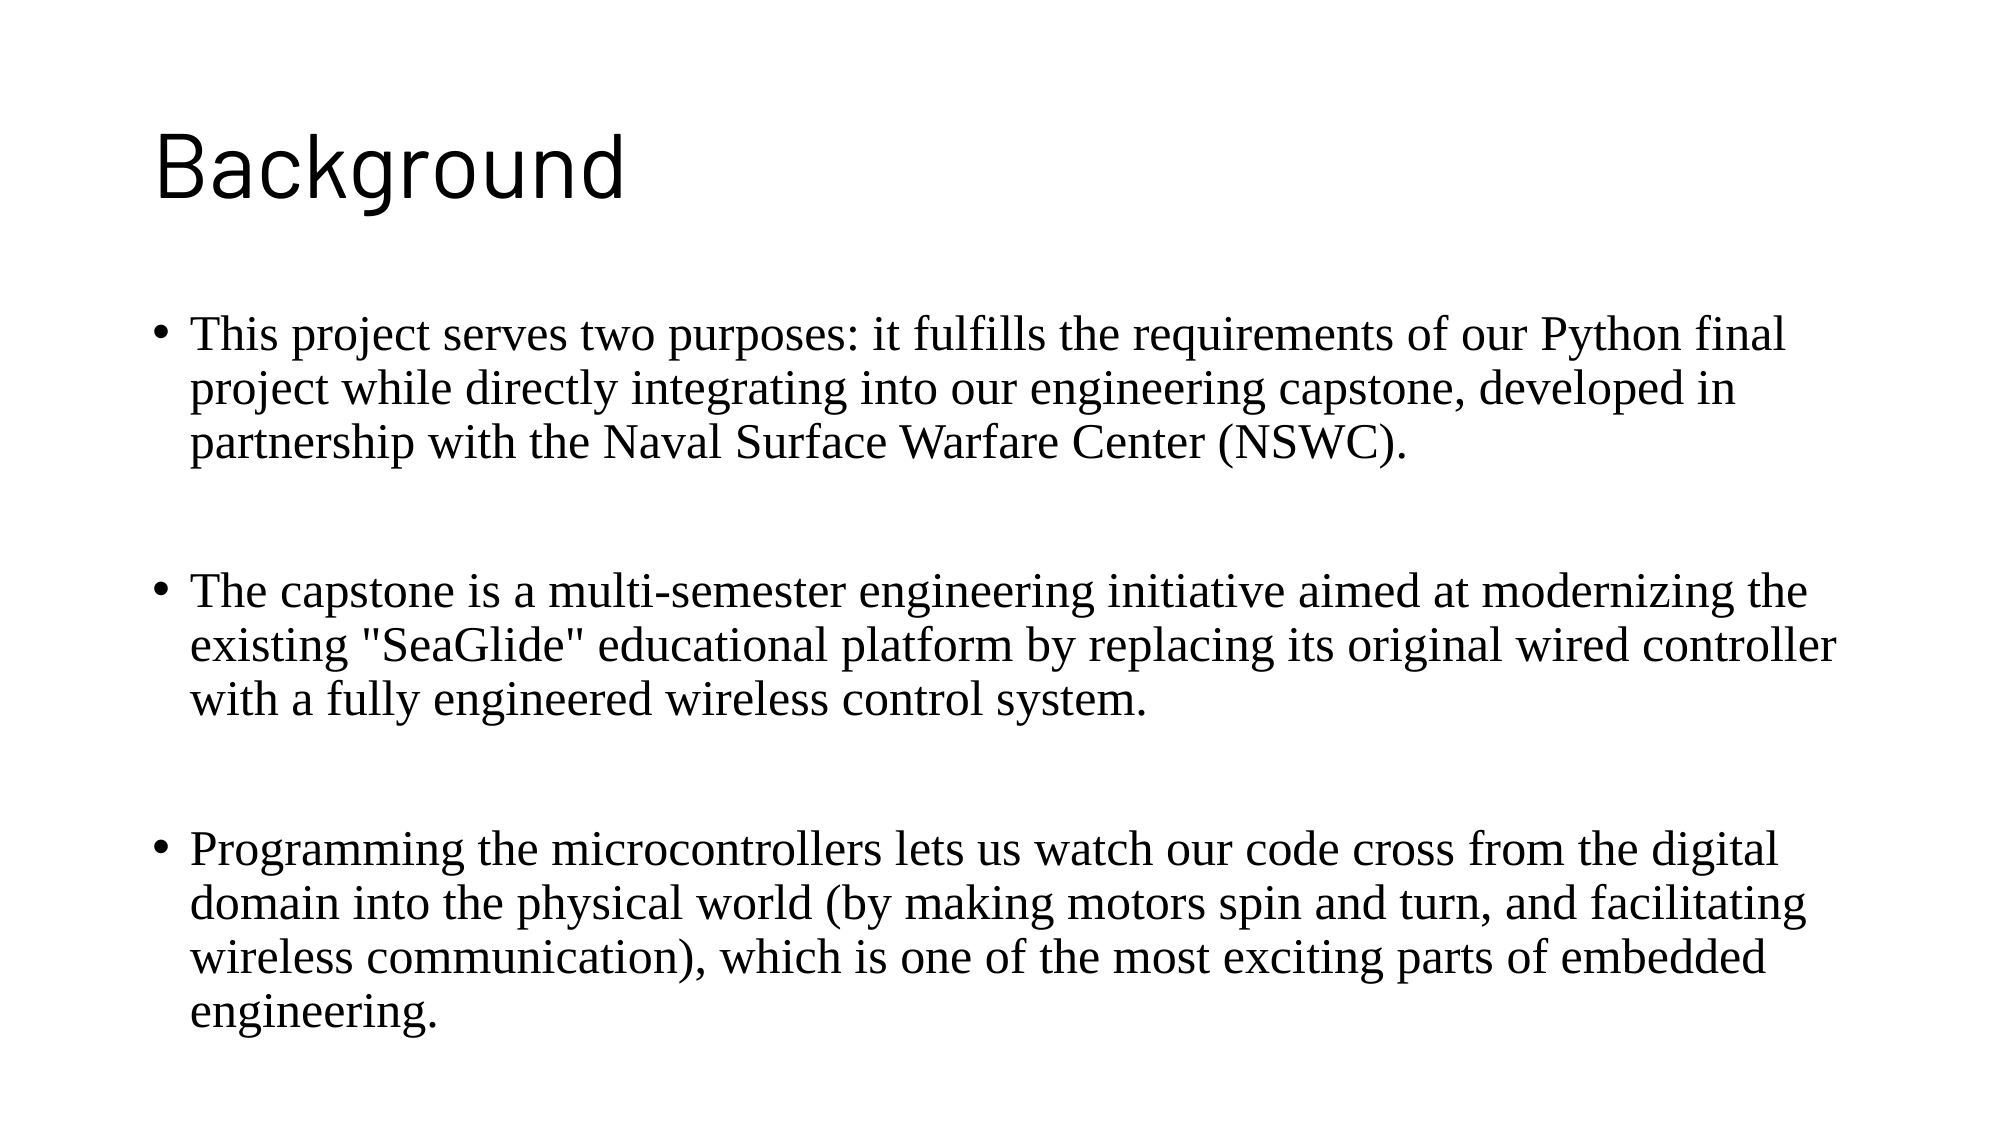

# Background
This project serves two purposes: it fulfills the requirements of our Python final project while directly integrating into our engineering capstone, developed in partnership with the Naval Surface Warfare Center (NSWC).

The capstone is a multi-semester engineering initiative aimed at modernizing the existing "SeaGlide" educational platform by replacing its original wired controller with a fully engineered wireless control system.

Programming the microcontrollers lets us watch our code cross from the digital domain into the physical world (by making motors spin and turn, and facilitating wireless communication), which is one of the most exciting parts of embedded engineering.